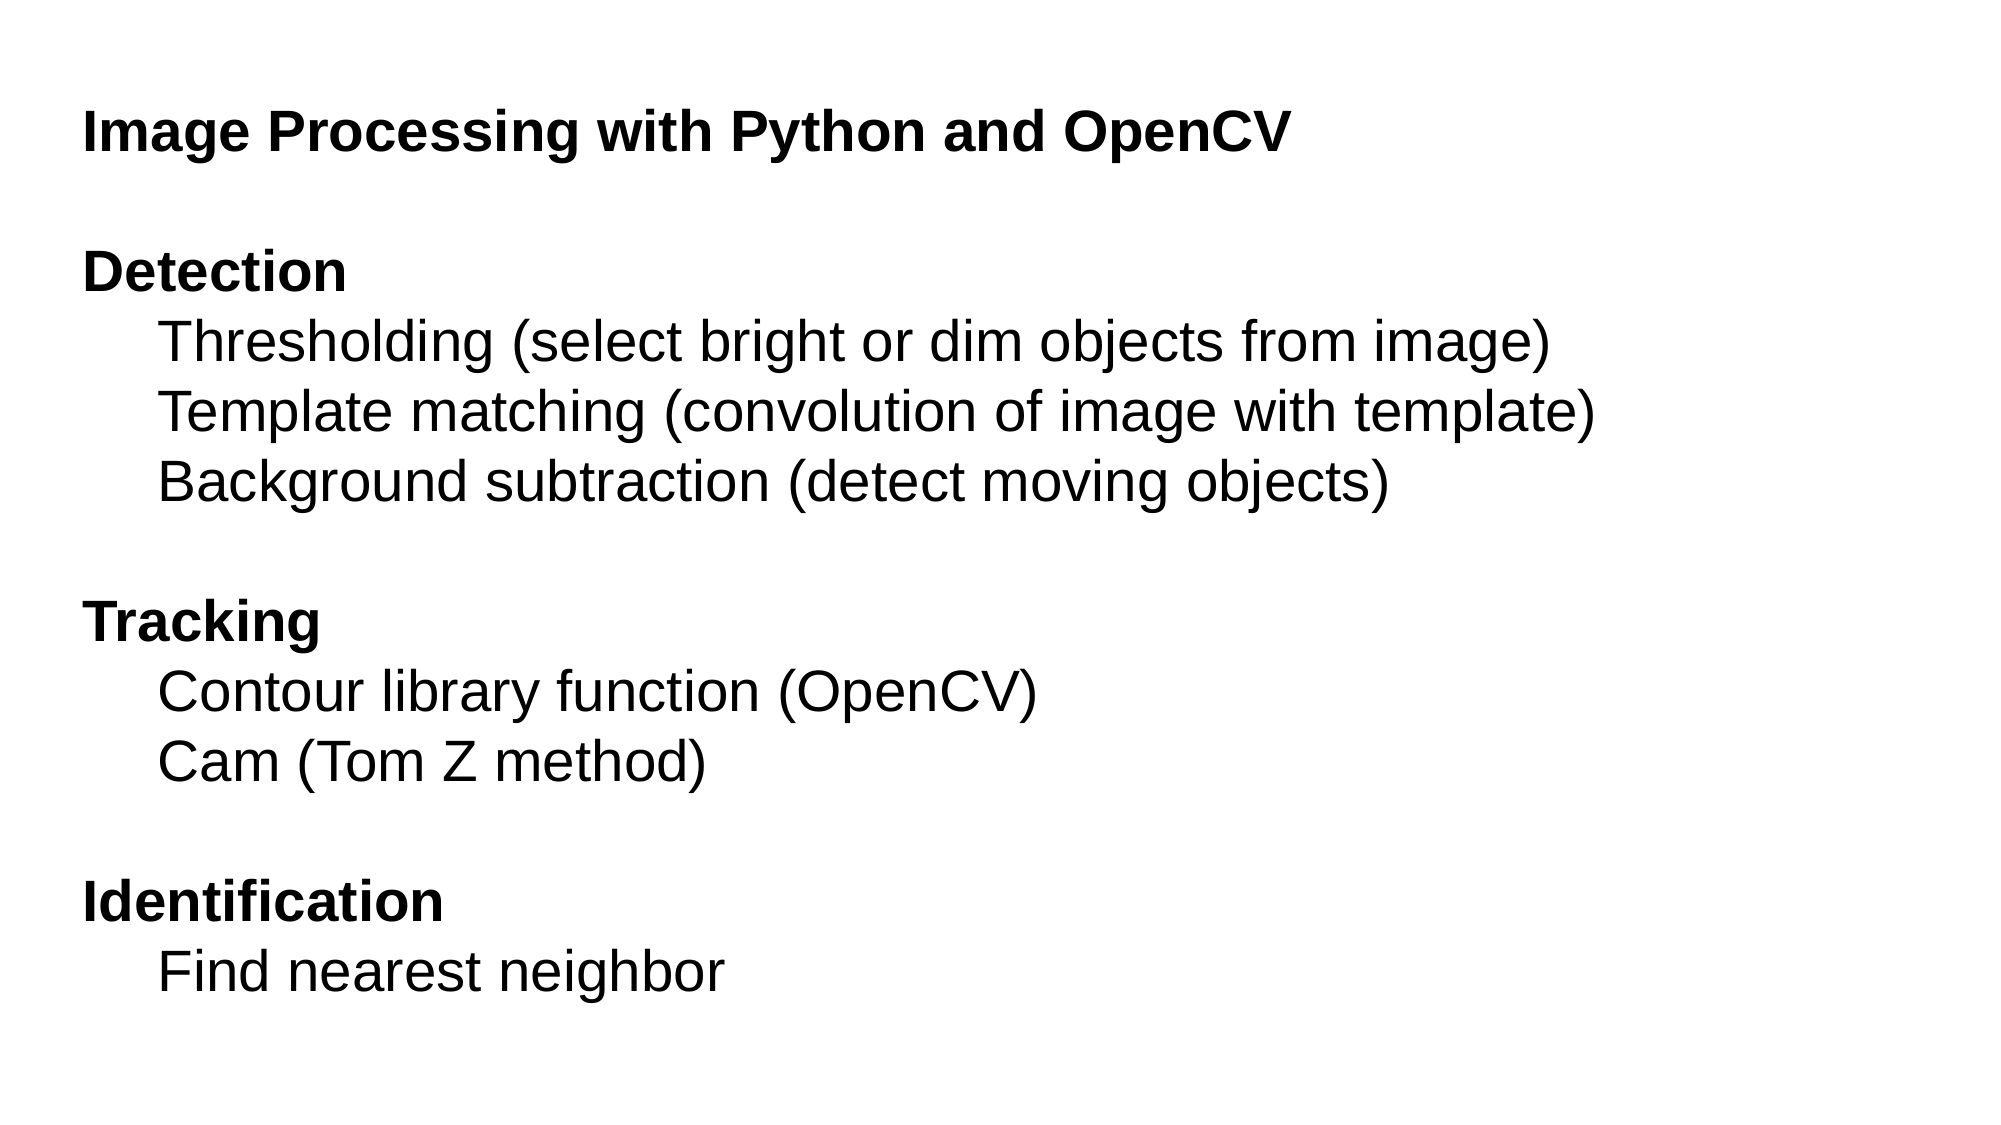

Image Processing with Python and OpenCV

Detection
Thresholding (select bright or dim objects from image)
Template matching (convolution of image with template)
Background subtraction (detect moving objects)

Tracking
Contour library function (OpenCV)
Cam (Tom Z method)

Identification
Find nearest neighbor